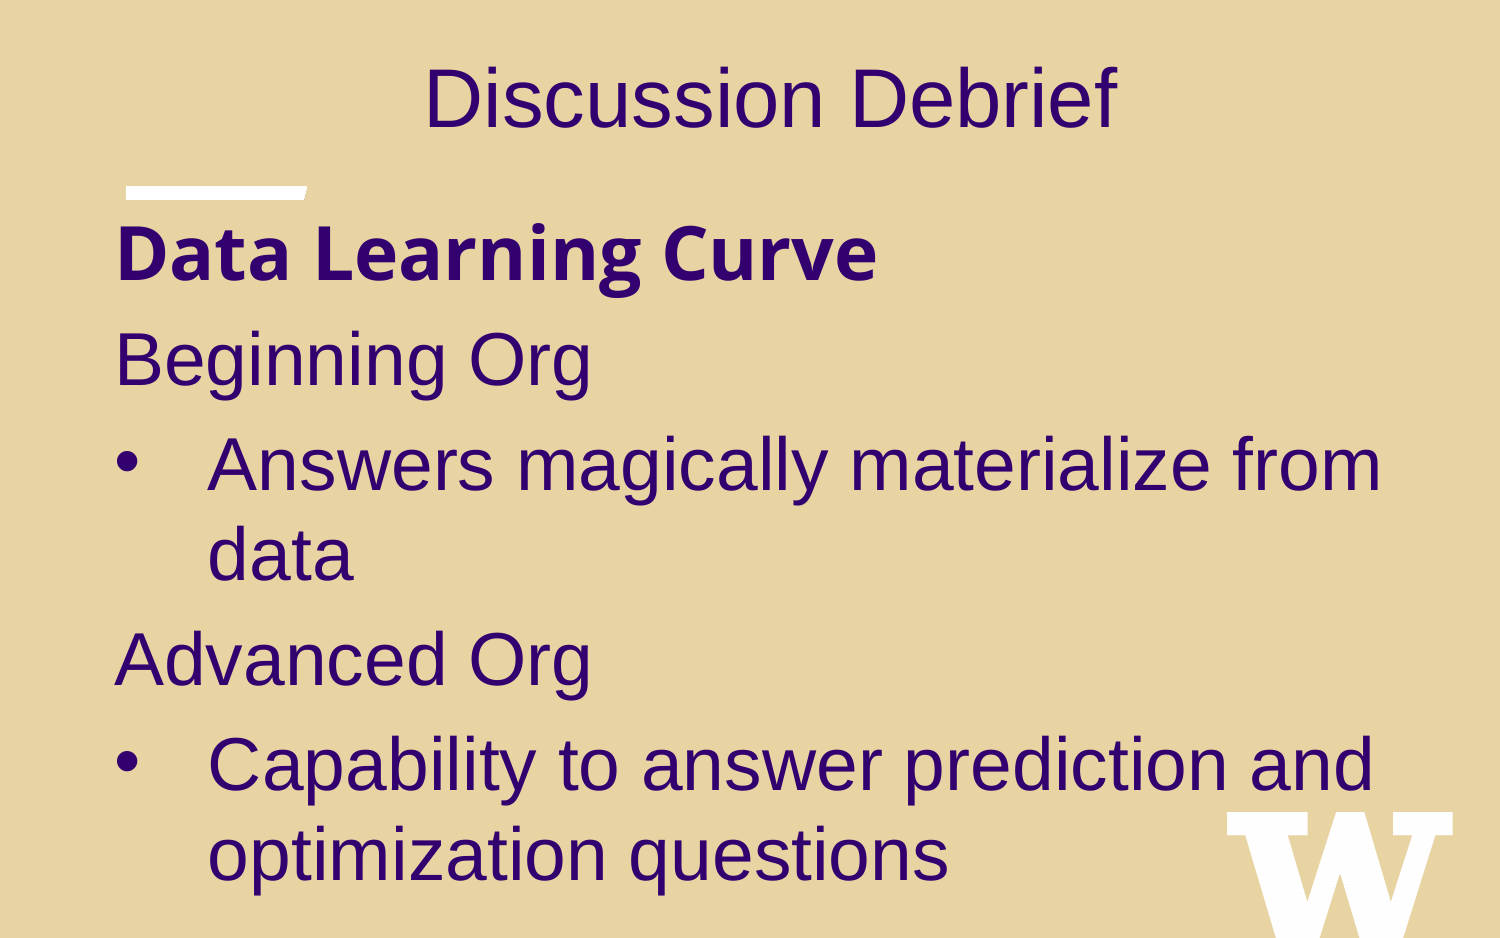

Discussion Debrief
Data Learning Curve
Beginning Org
Answers magically materialize from data
Advanced Org
Capability to answer prediction and optimization questions